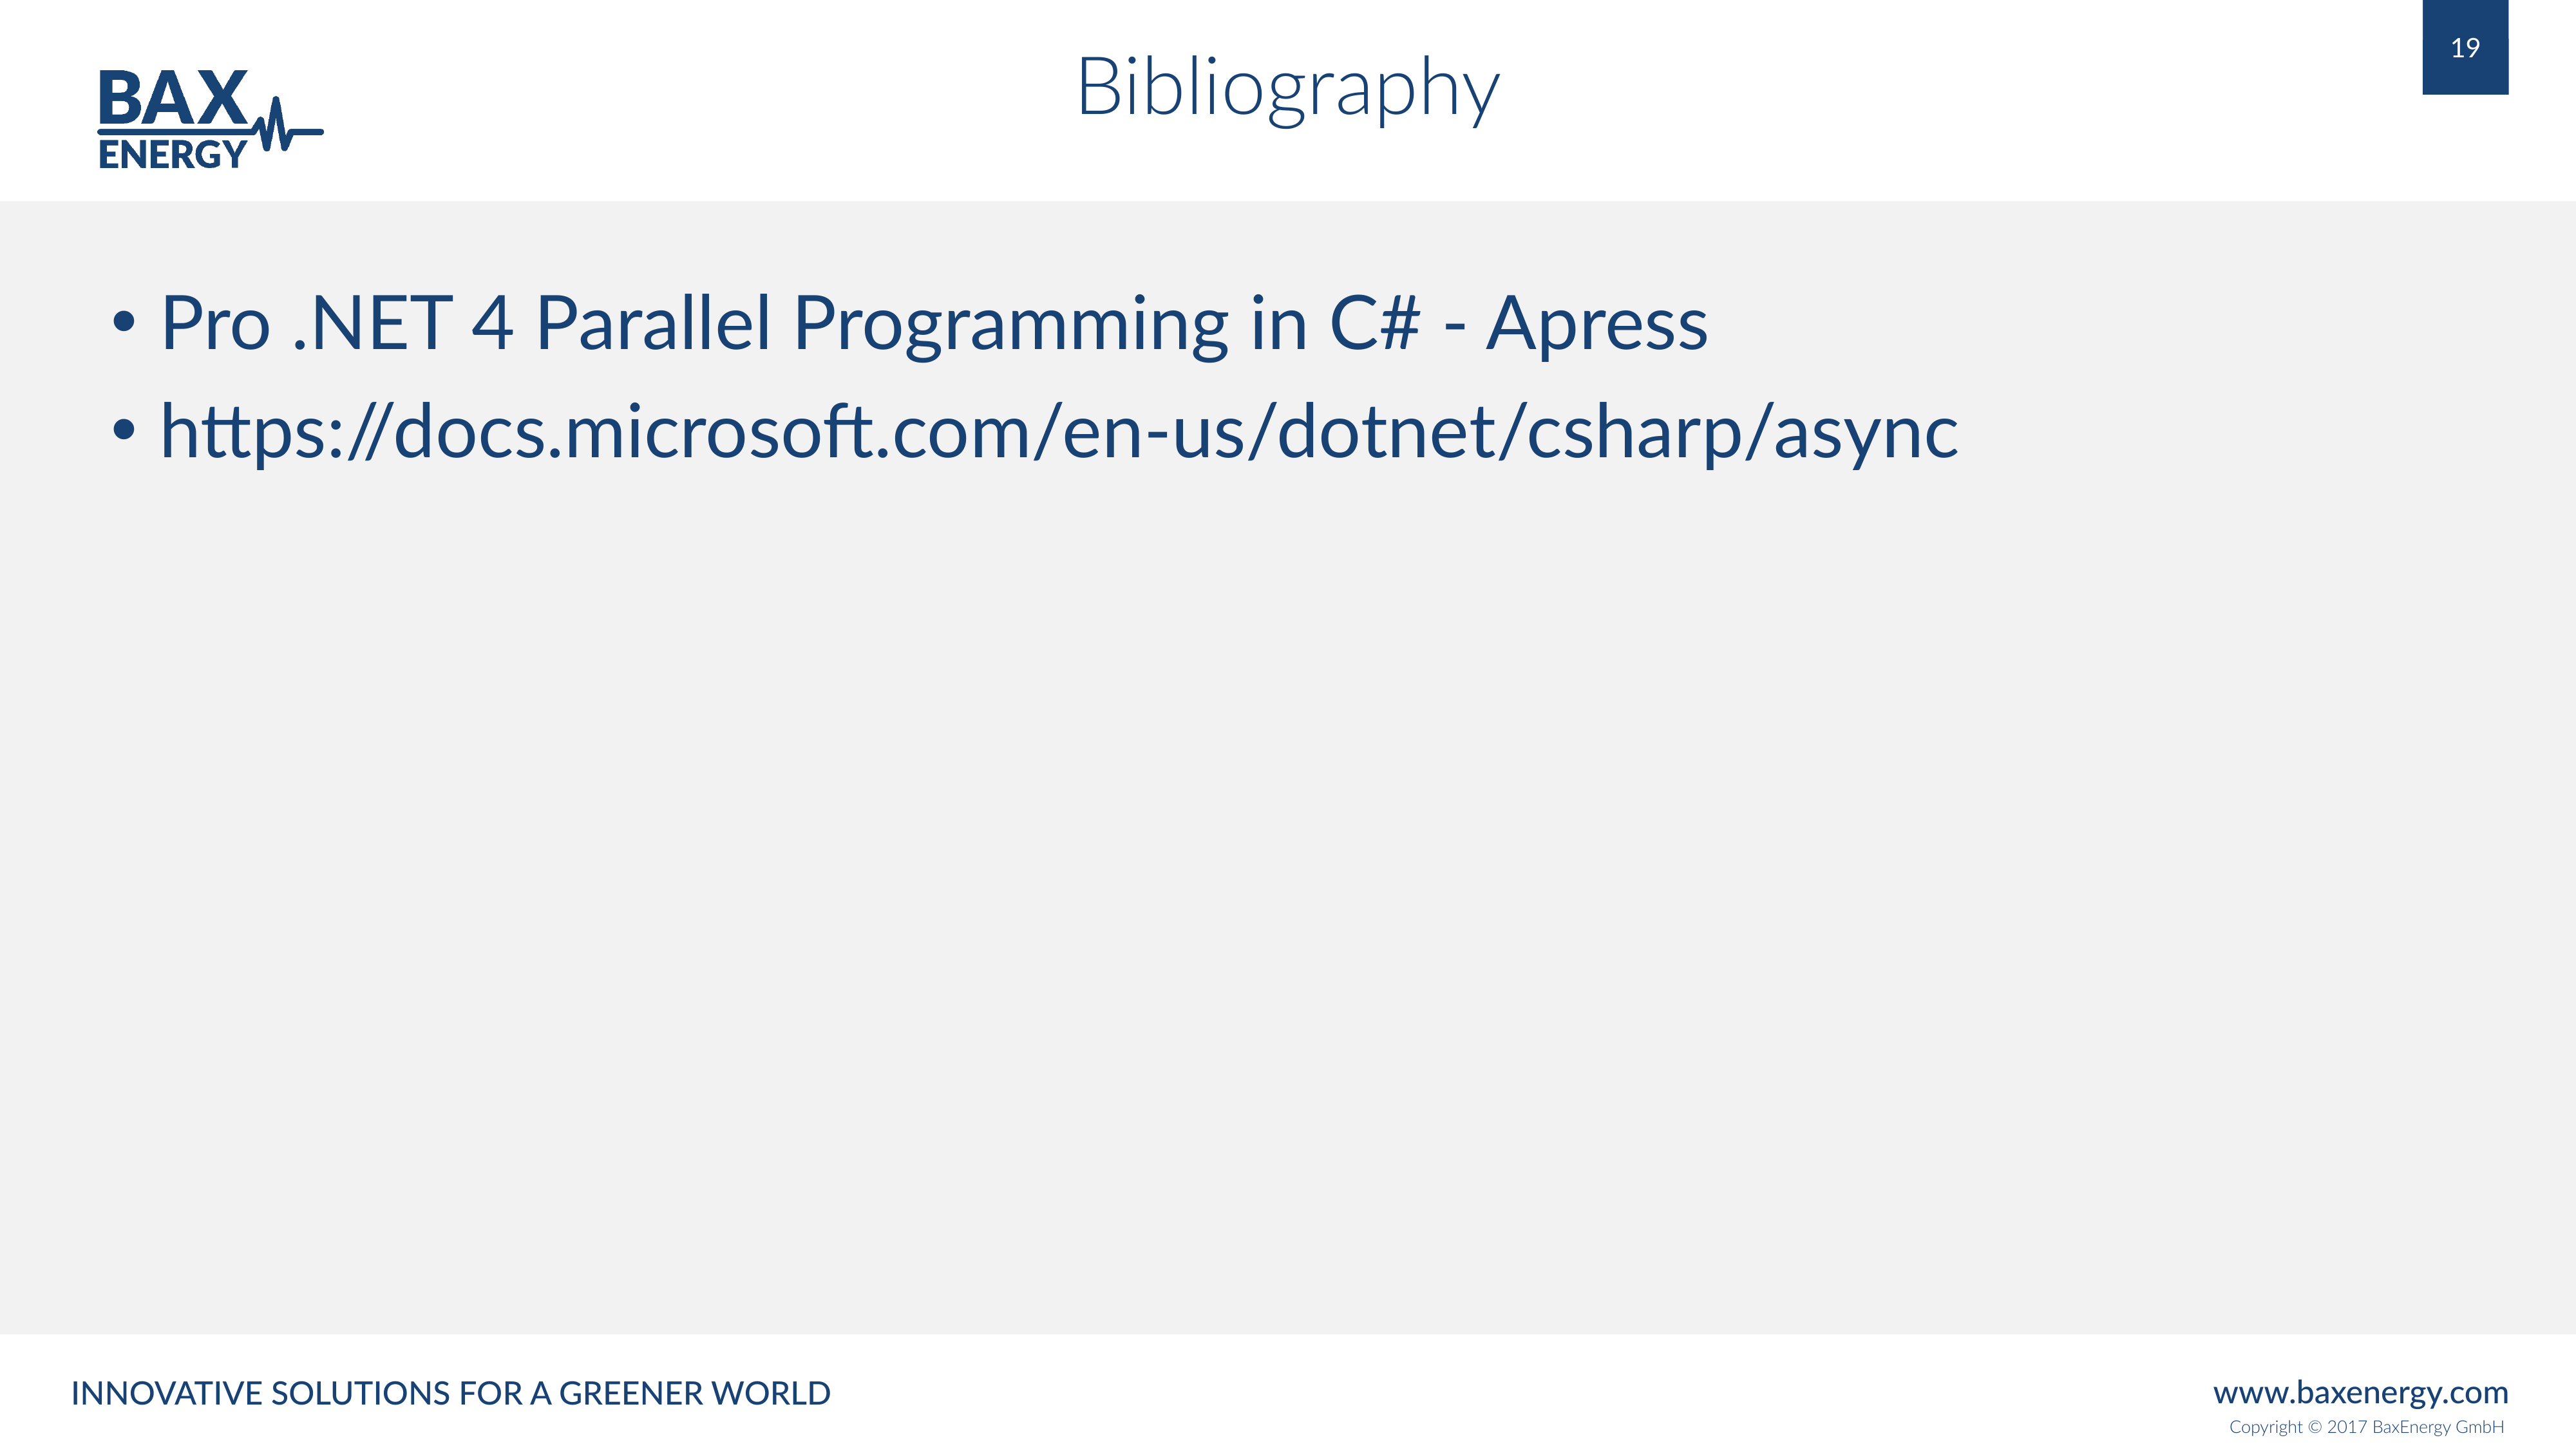

Bibliography
Pro .NET 4 Parallel Programming in C# - Apress
https://docs.microsoft.com/en-us/dotnet/csharp/async